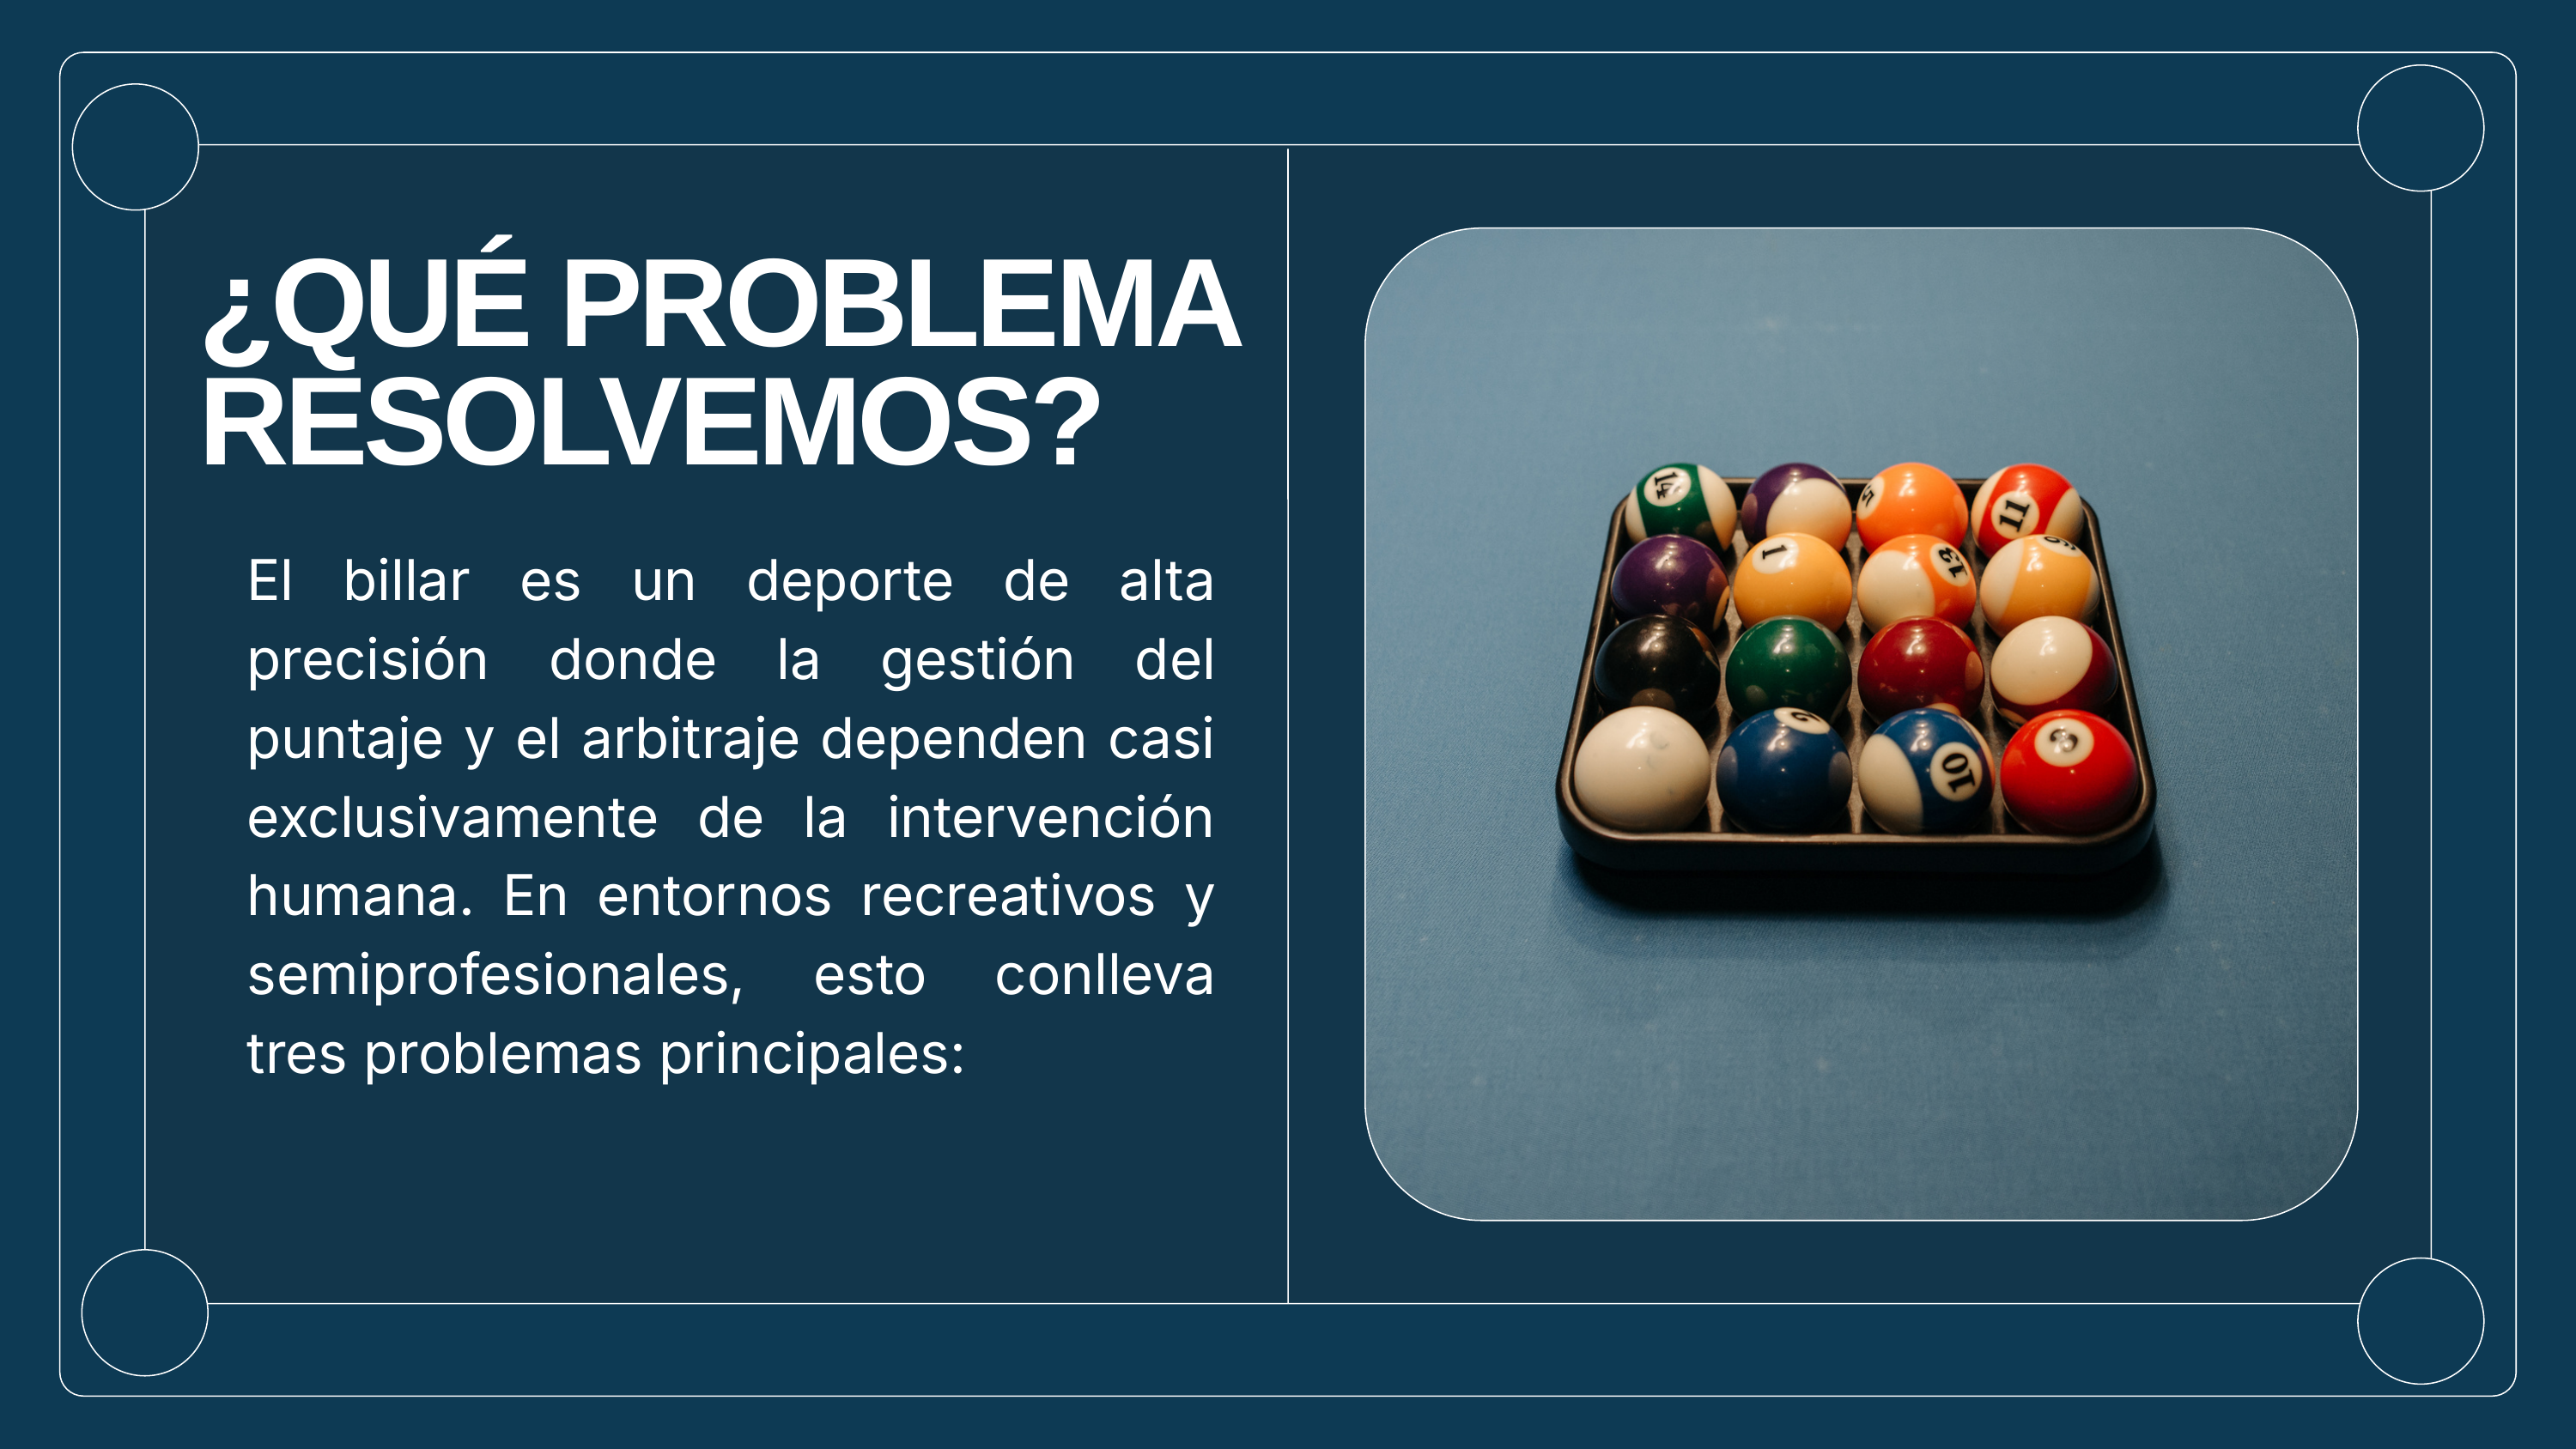

¿QUÉ PROBLEMA RESOLVEMOS?
El billar es un deporte de alta precisión donde la gestión del puntaje y el arbitraje dependen casi exclusivamente de la intervención humana. En entornos recreativos y semiprofesionales, esto conlleva tres problemas principales: